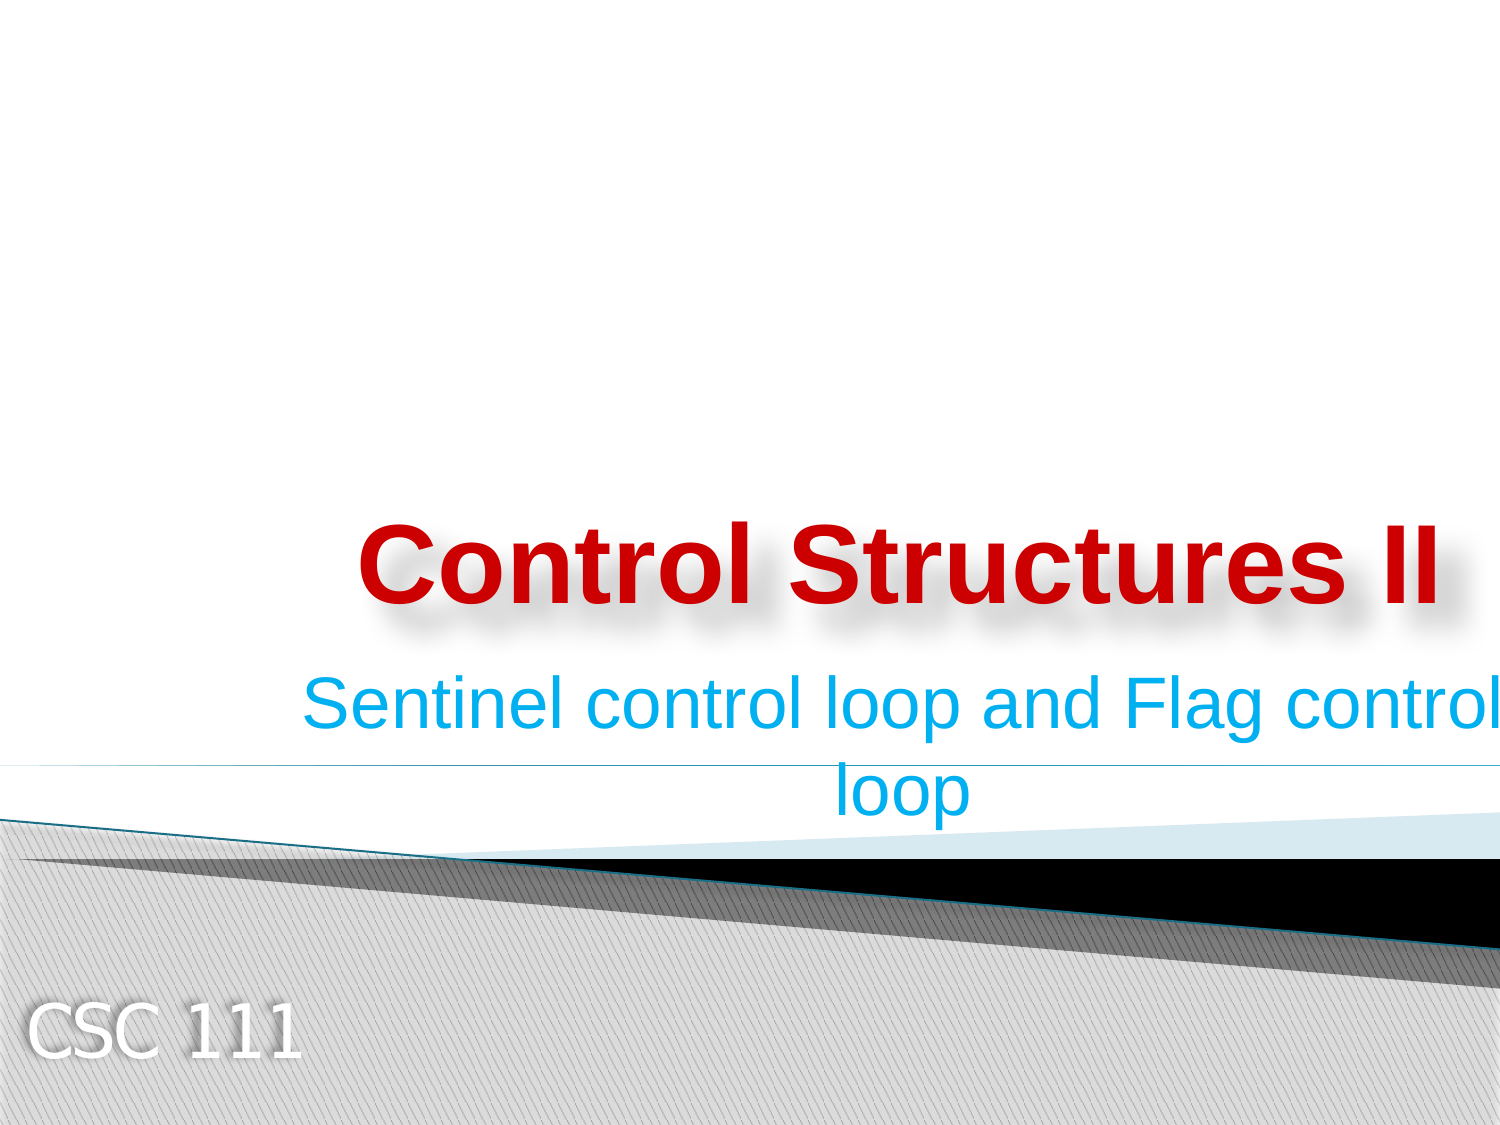

# Control Structures II
Sentinel control loop and Flag control loop

CSC 111